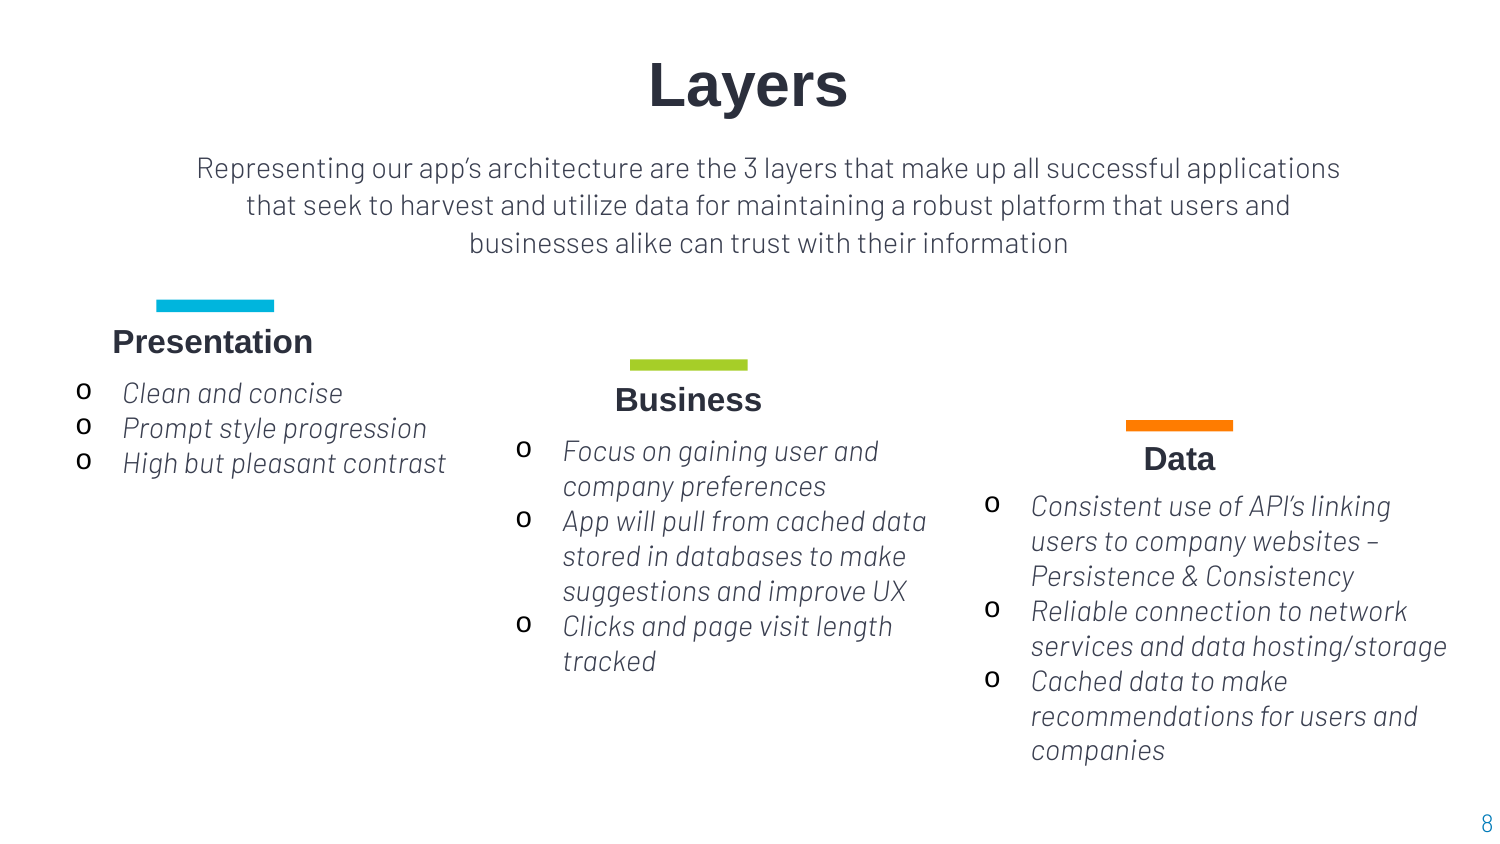

Layers
Representing our app’s architecture are the 3 layers that make up all successful applications that seek to harvest and utilize data for maintaining a robust platform that users and businesses alike can trust with their information

Presentation

Clean and concise
Prompt style progression
High but pleasant contrast

Business

Focus on gaining user and company preferences
App will pull from cached data stored in databases to make suggestions and improve UX
Clicks and page visit length tracked

Data
Consistent use of API’s linking users to company websites – Persistence & Consistency
Reliable connection to network services and data hosting/storage
Cached data to make recommendations for users and companies

8